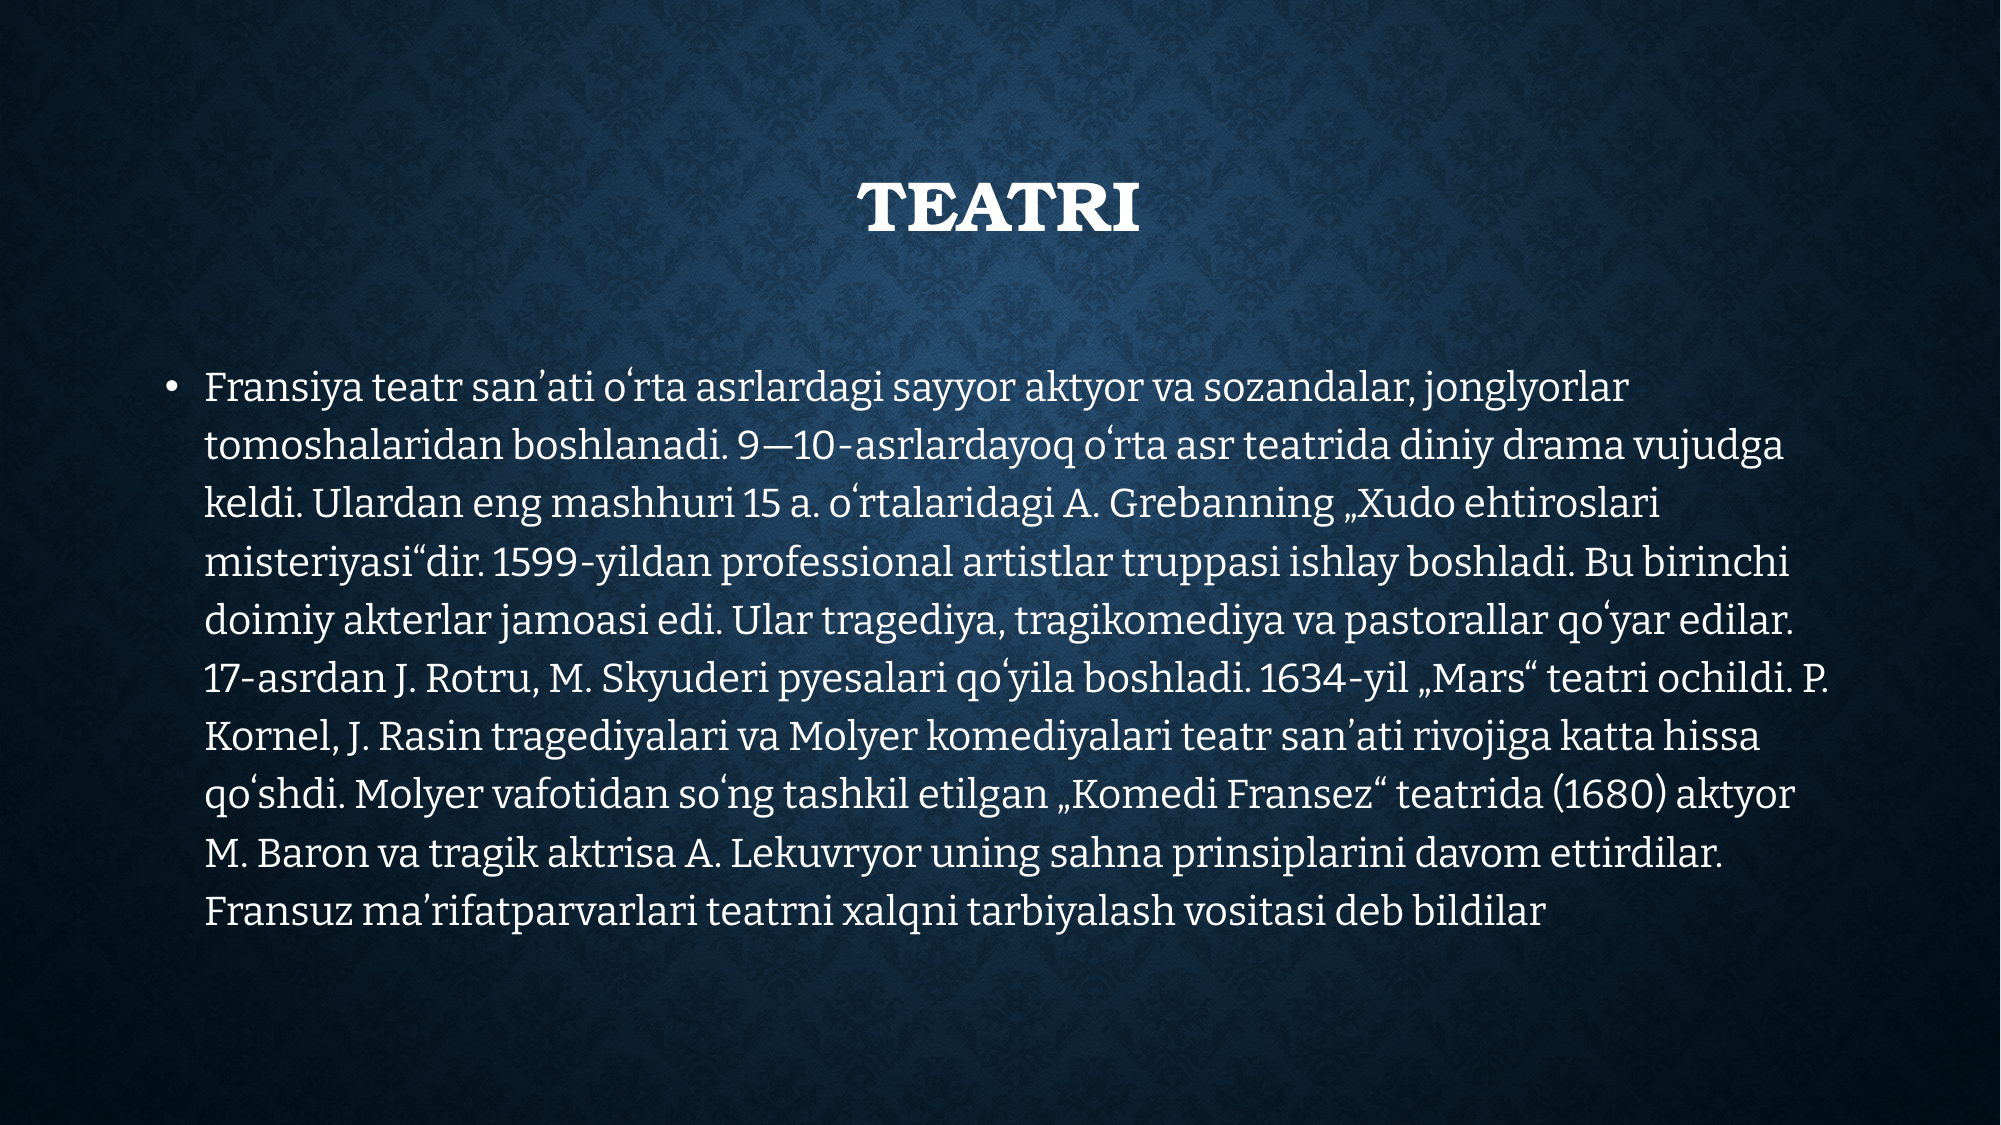

# Teatri
Fransiya teatr sanʼati oʻrta asrlardagi sayyor aktyor va sozandalar, jonglyorlar tomoshalaridan boshlanadi. 9—10-asrlardayoq oʻrta asr teatrida diniy drama vujudga keldi. Ulardan eng mashhuri 15 a. oʻrtalaridagi A. Grebanning „Xudo ehtiroslari misteriyasi“dir. 1599-yildan professional artistlar truppasi ishlay boshladi. Bu birinchi doimiy akterlar jamoasi edi. Ular tragediya, tragikomediya va pastorallar qoʻyar edilar. 17-asrdan J. Rotru, M. Skyuderi pyesalari qoʻyila boshladi. 1634-yil „Mars“ teatri ochildi. P. Kornel, J. Rasin tragediyalari va Molyer komediyalari teatr sanʼati rivojiga katta hissa qoʻshdi. Molyer vafotidan soʻng tashkil etilgan „Komedi Fransez“ teatrida (1680) aktyor M. Baron va tragik aktrisa A. Lekuvryor uning sahna prinsiplarini davom ettirdilar. Fransuz maʼrifatparvarlari teatrni xalqni tarbiyalash vositasi deb bildilar